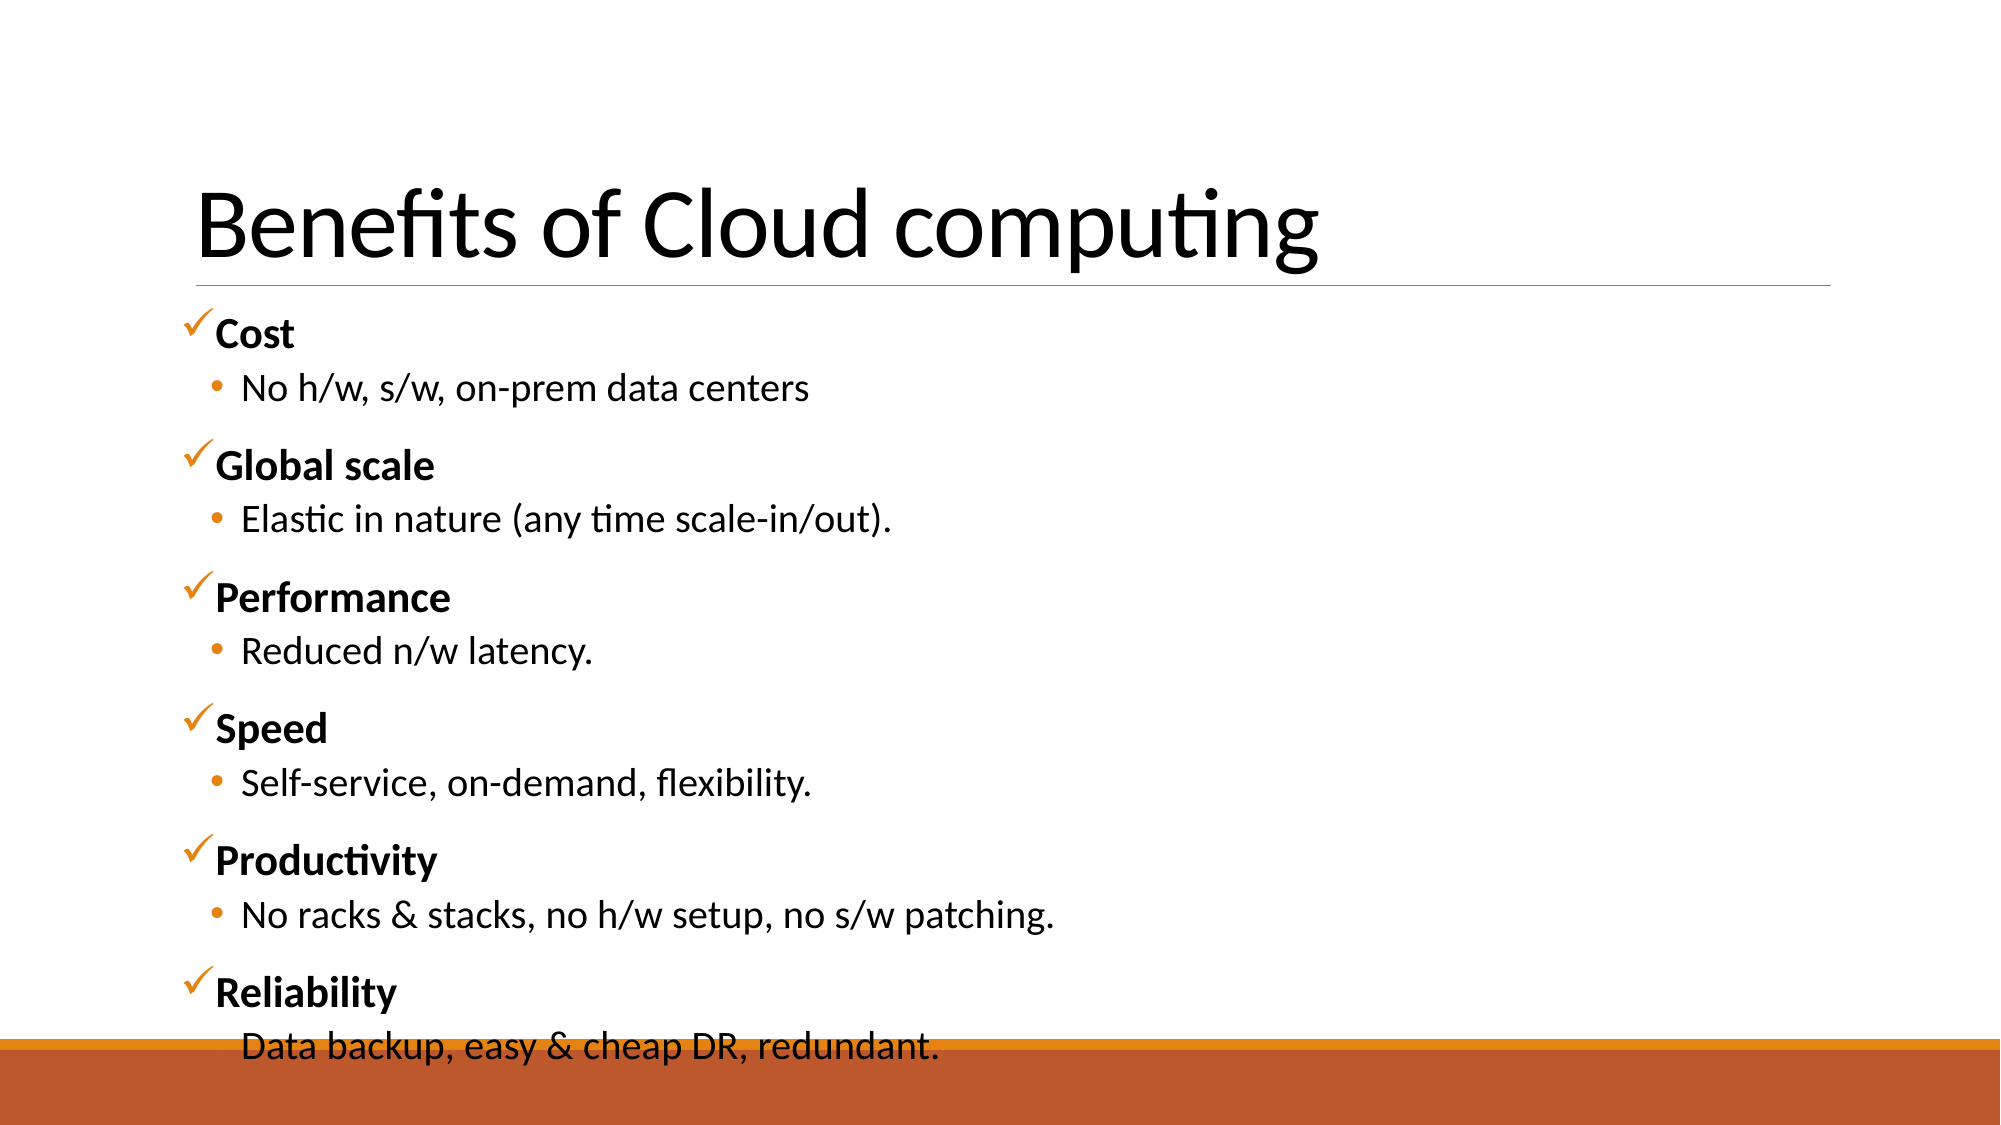

# Benefits of Cloud computing
Cost
No h/w, s/w, on-prem data centers
Global scale
Elastic in nature (any time scale-in/out).
Performance
Reduced n/w latency.
Speed
Self-service, on-demand, flexibility.
Productivity
No racks & stacks, no h/w setup, no s/w patching.
Reliability
Data backup, easy & cheap DR, redundant.